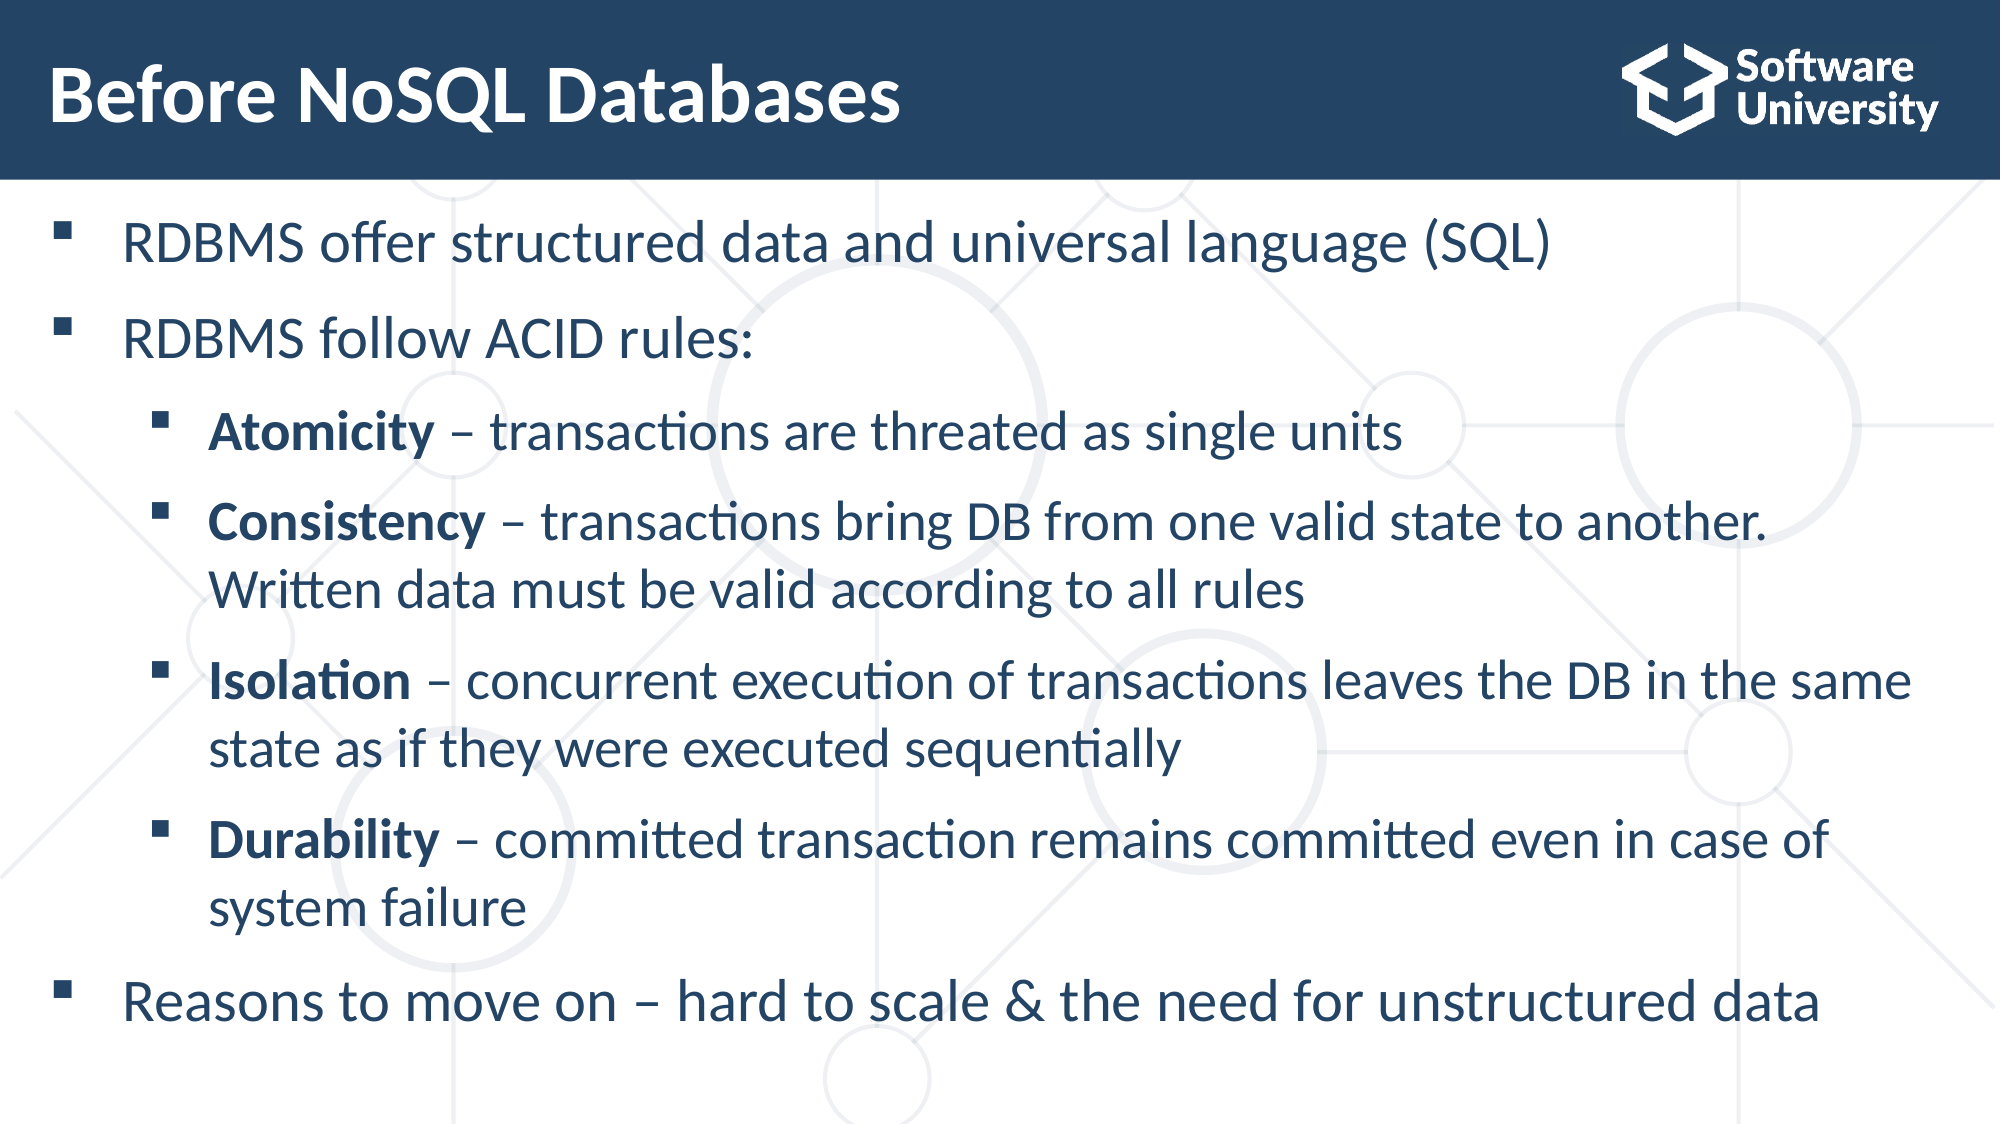

# Before NoSQL Databases
RDBMS offer structured data and universal language (SQL)
RDBMS follow ACID rules:
Atomicity – transactions are threated as single units
Consistency – transactions bring DB from one valid state to another. Written data must be valid according to all rules
Isolation – concurrent execution of transactions leaves the DB in the same state as if they were executed sequentially
Durability – committed transaction remains committed even in case of system failure
Reasons to move on – hard to scale & the need for unstructured data